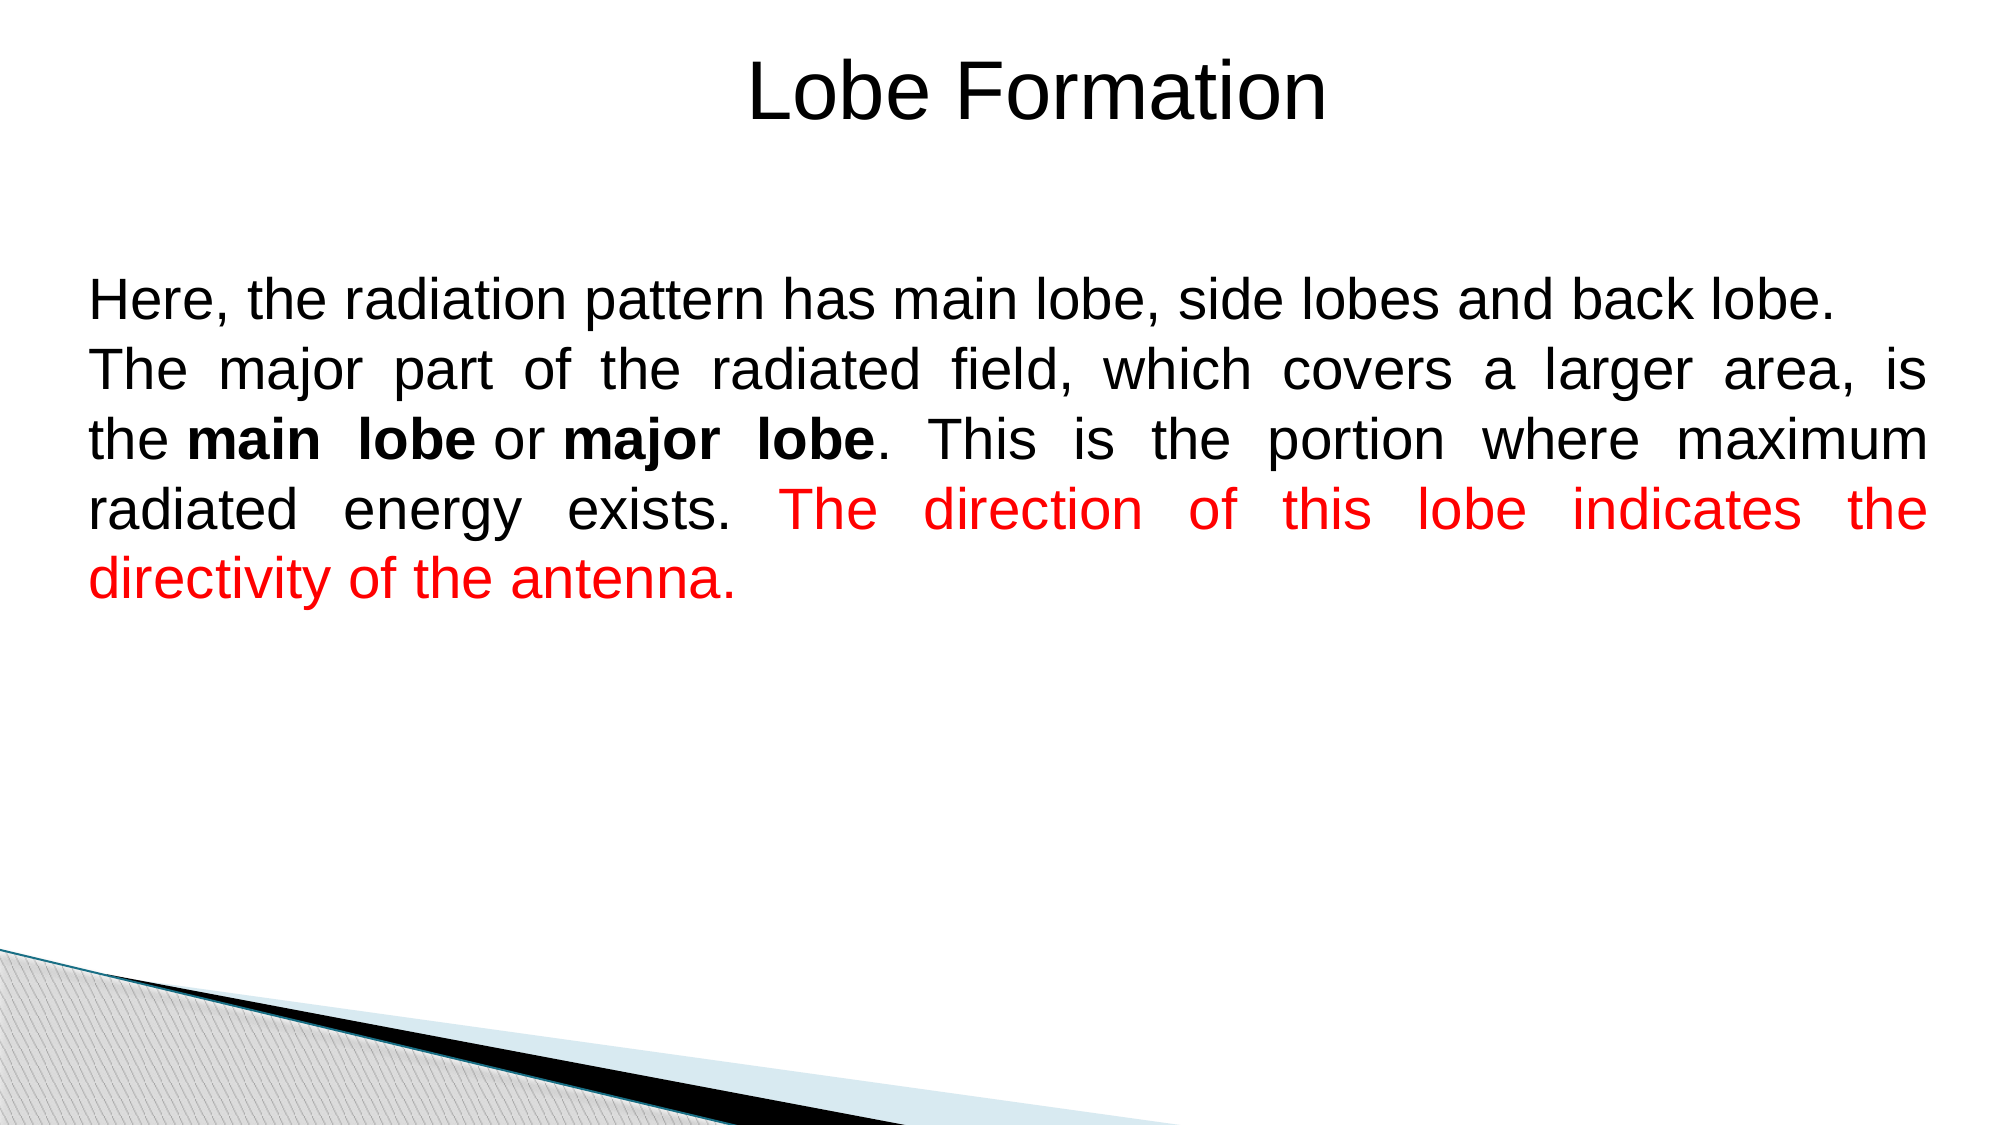

Lobe Formation
Here, the radiation pattern has main lobe, side lobes and back lobe.
The major part of the radiated field, which covers a larger area, is the main lobe or major lobe. This is the portion where maximum radiated energy exists. The direction of this lobe indicates the directivity of the antenna.